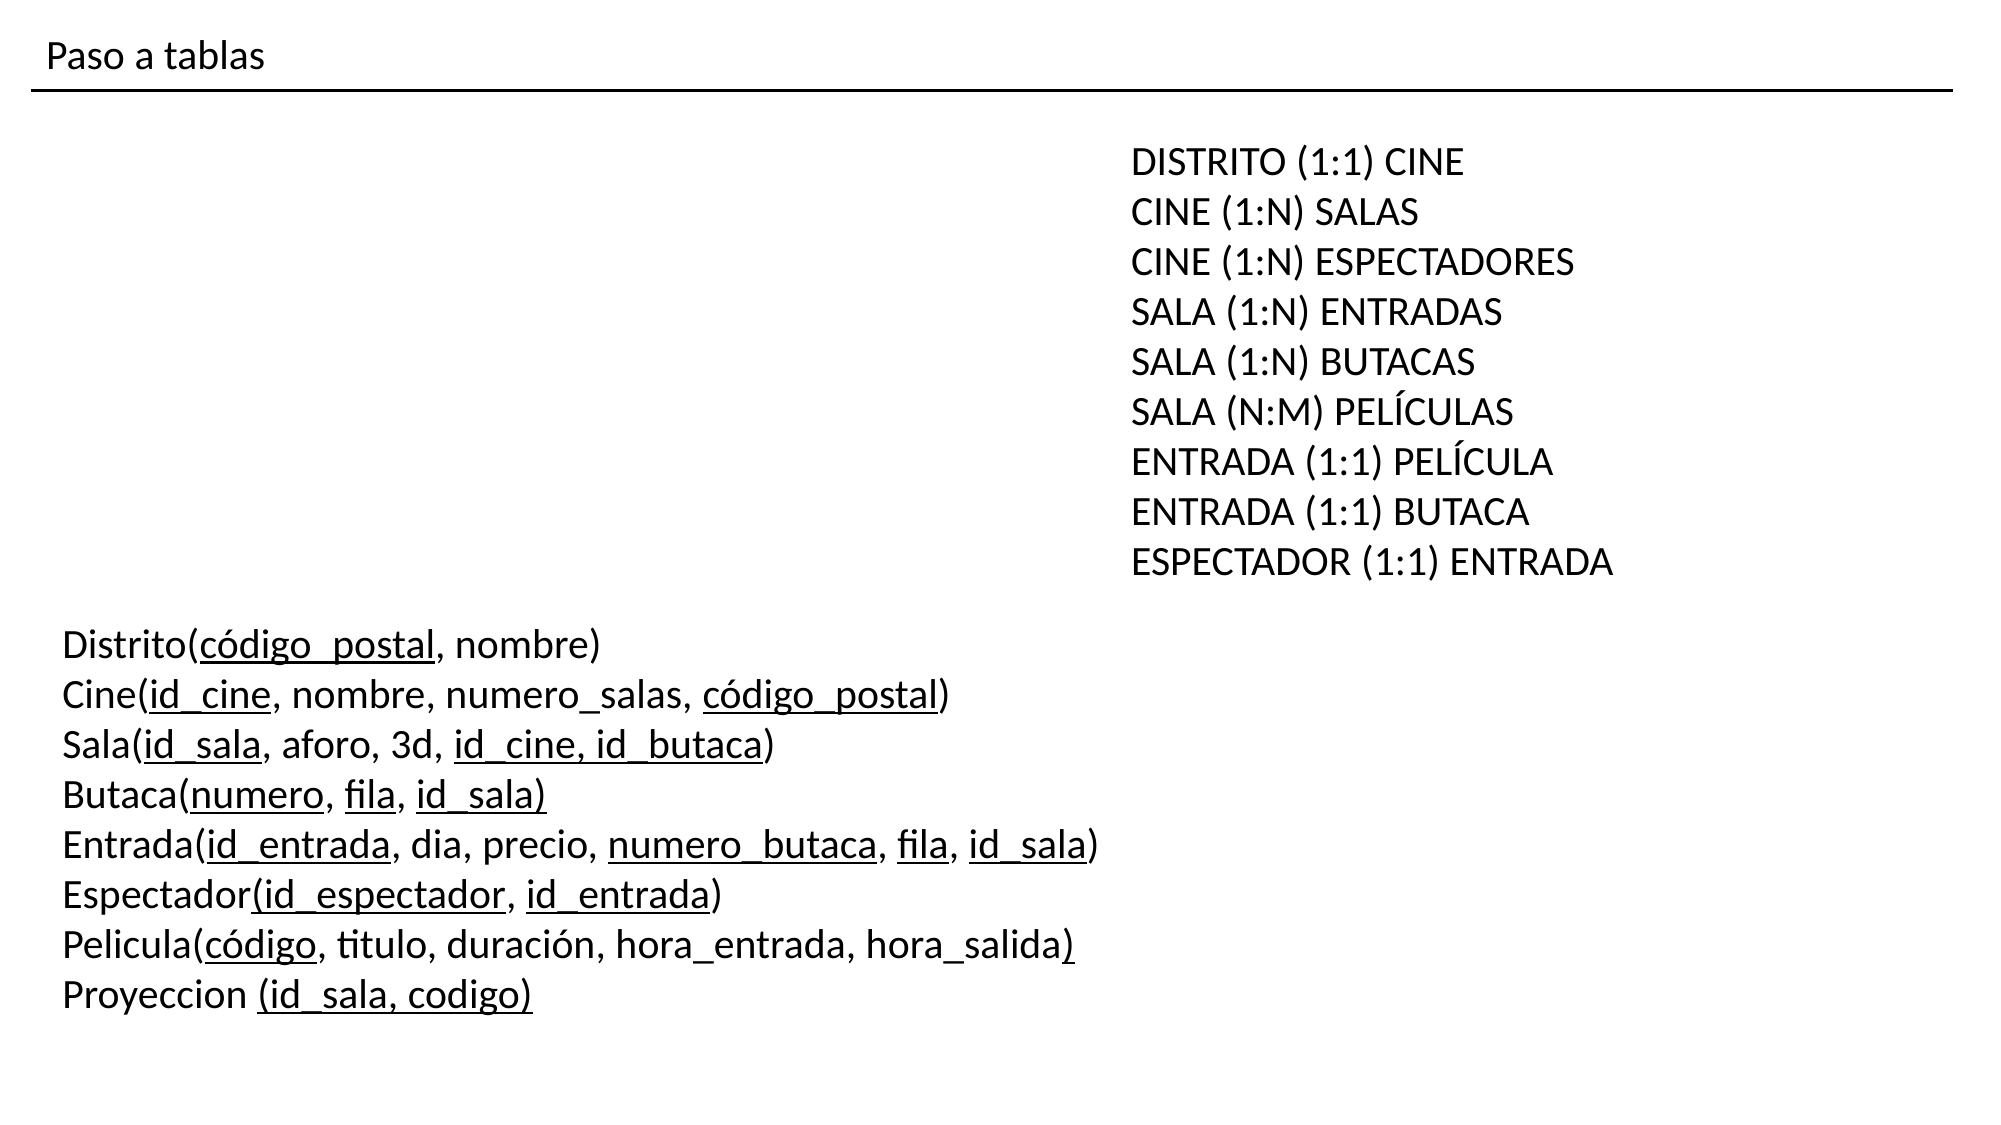

Paso a tablas
DISTRITO (1:1) CINE
CINE (1:N) SALAS
CINE (1:N) ESPECTADORES
SALA (1:N) ENTRADAS
SALA (1:N) BUTACAS
SALA (N:M) PELÍCULAS
ENTRADA (1:1) PELÍCULA
ENTRADA (1:1) BUTACA
ESPECTADOR (1:1) ENTRADA
Distrito(código_postal, nombre)
Cine(id_cine, nombre, numero_salas, código_postal)
Sala(id_sala, aforo, 3d, id_cine, id_butaca)
Butaca(numero, fila, id_sala)
Entrada(id_entrada, dia, precio, numero_butaca, fila, id_sala)
Espectador(id_espectador, id_entrada)
Pelicula(código, titulo, duración, hora_entrada, hora_salida)
Proyeccion (id_sala, codigo)